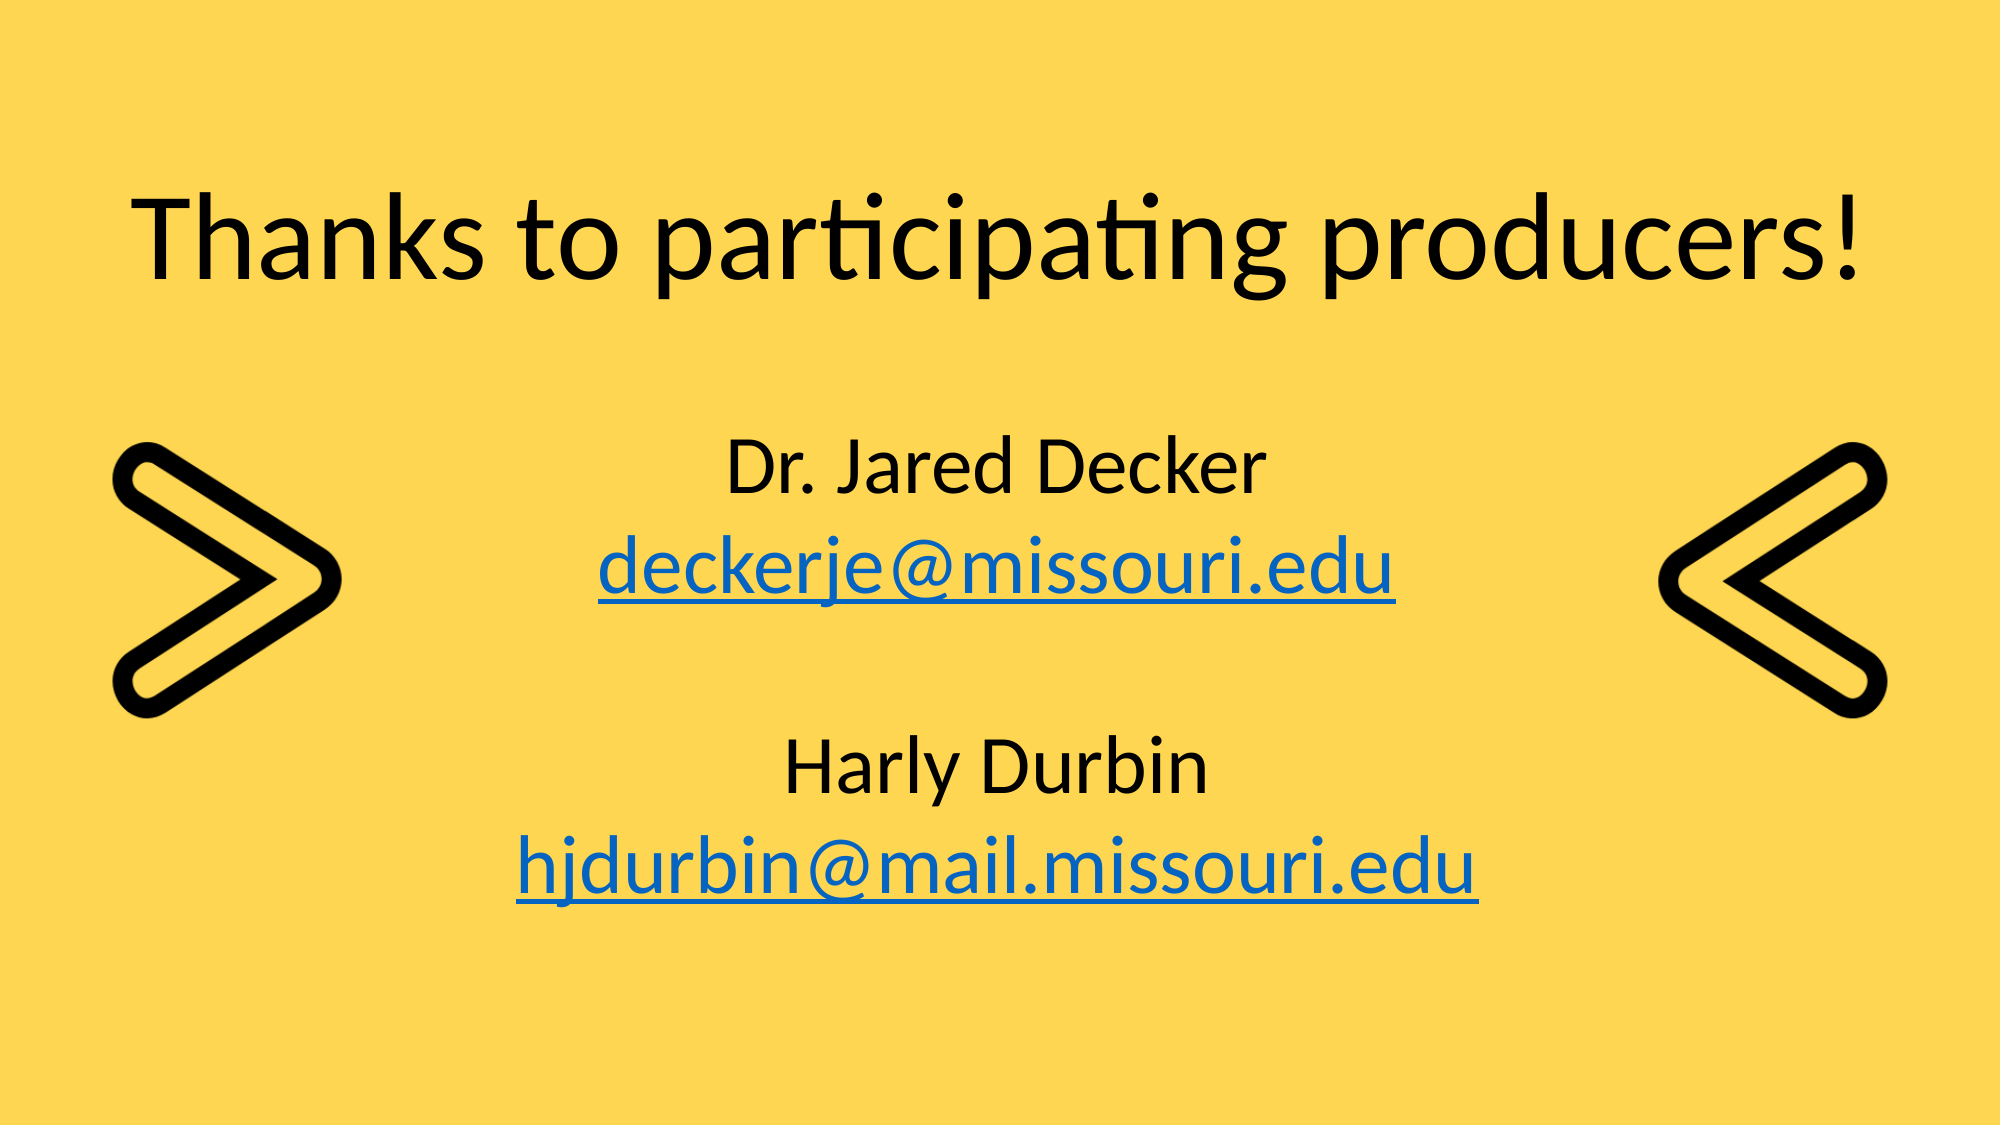

Thanks to participating producers!
Dr. Jared Decker
deckerje@missouri.edu

Harly Durbin
hjdurbin@mail.missouri.edu